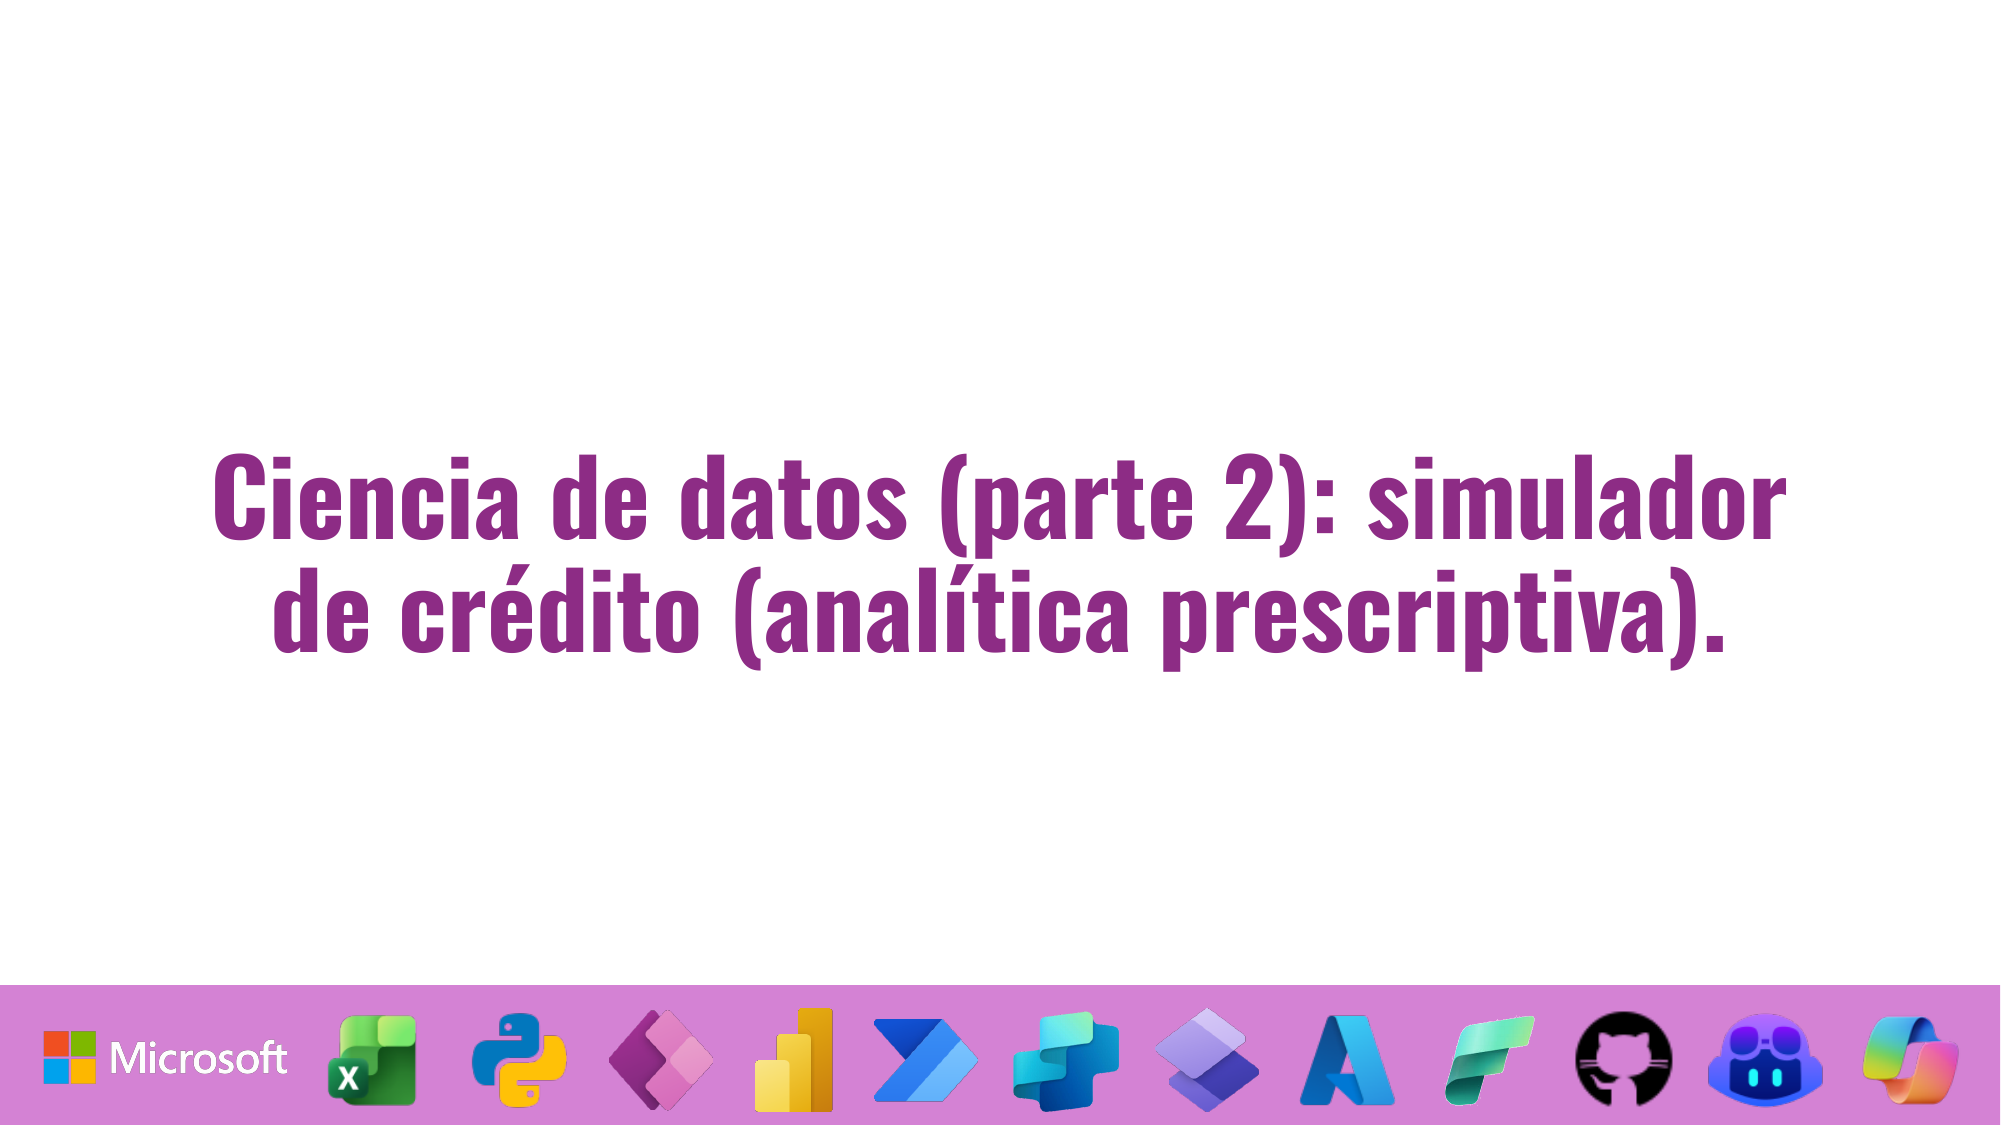

# Ciencia de datos (parte 2): simulador de crédito (analítica prescriptiva).
PD: el dinero nunca deja de rentar